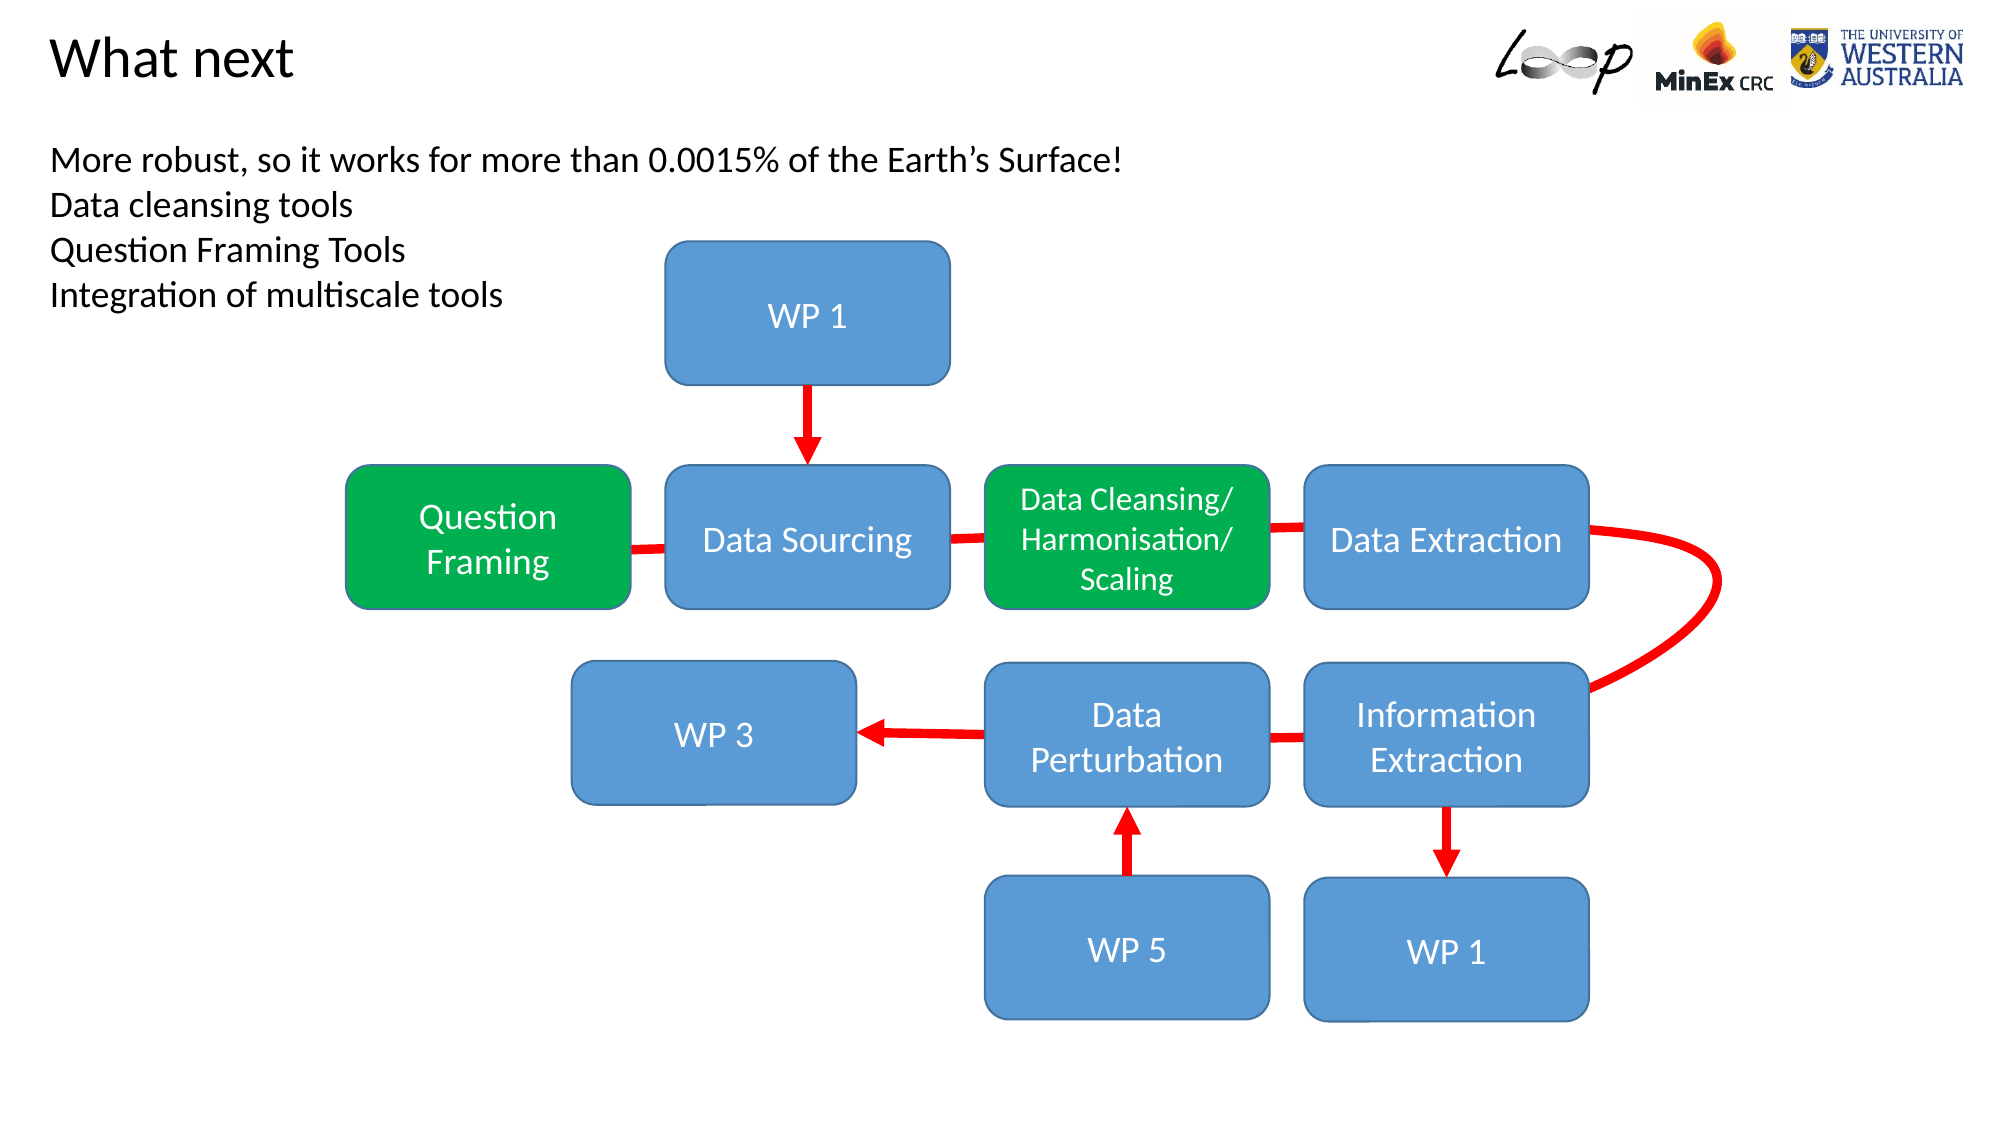

What next

More robust, so it works for more than 0.0015% of the Earth’s Surface!
Data cleansing tools
Question Framing Tools
Integration of multiscale tools
WP 1
Data Extraction
Question Framing
Data Sourcing
Data Cleansing/ Harmonisation/ Scaling

WP 3
Data Perturbation
Information Extraction
WP 5
WP 1